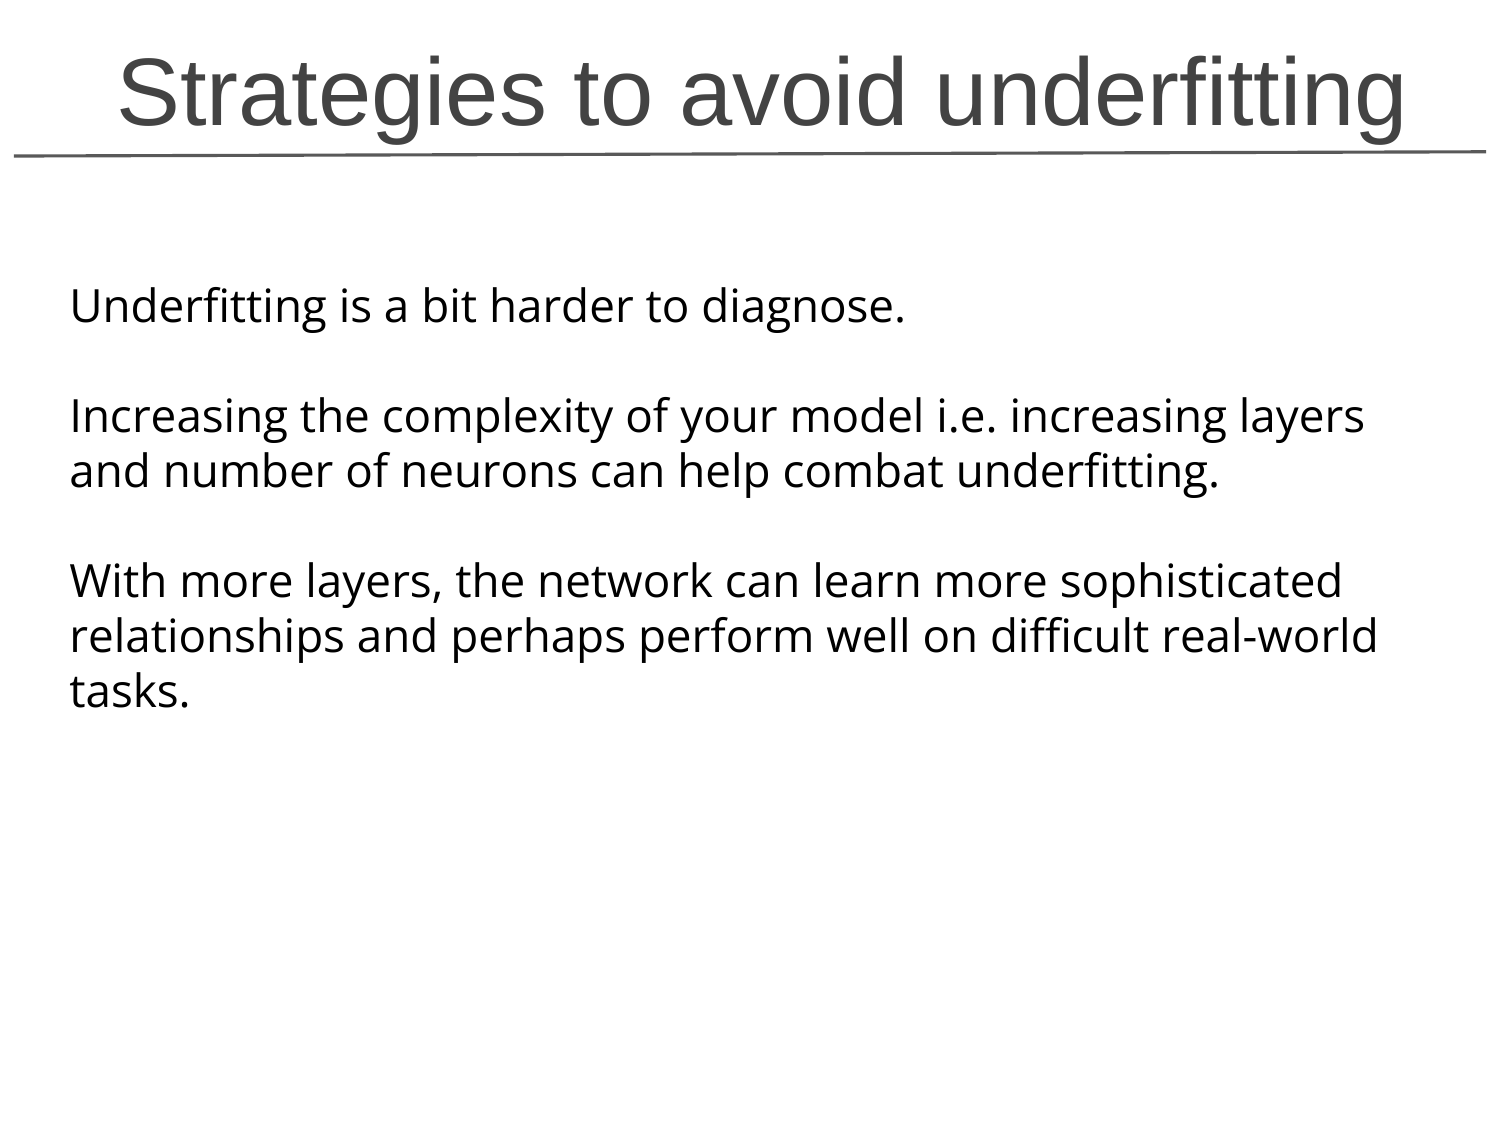

Strategies to avoid underfitting

Underfitting is a bit harder to diagnose.

Increasing the complexity of your model i.e. increasing layers and number of neurons can help combat underfitting.

With more layers, the network can learn more sophisticated relationships and perhaps perform well on difficult real-world tasks.